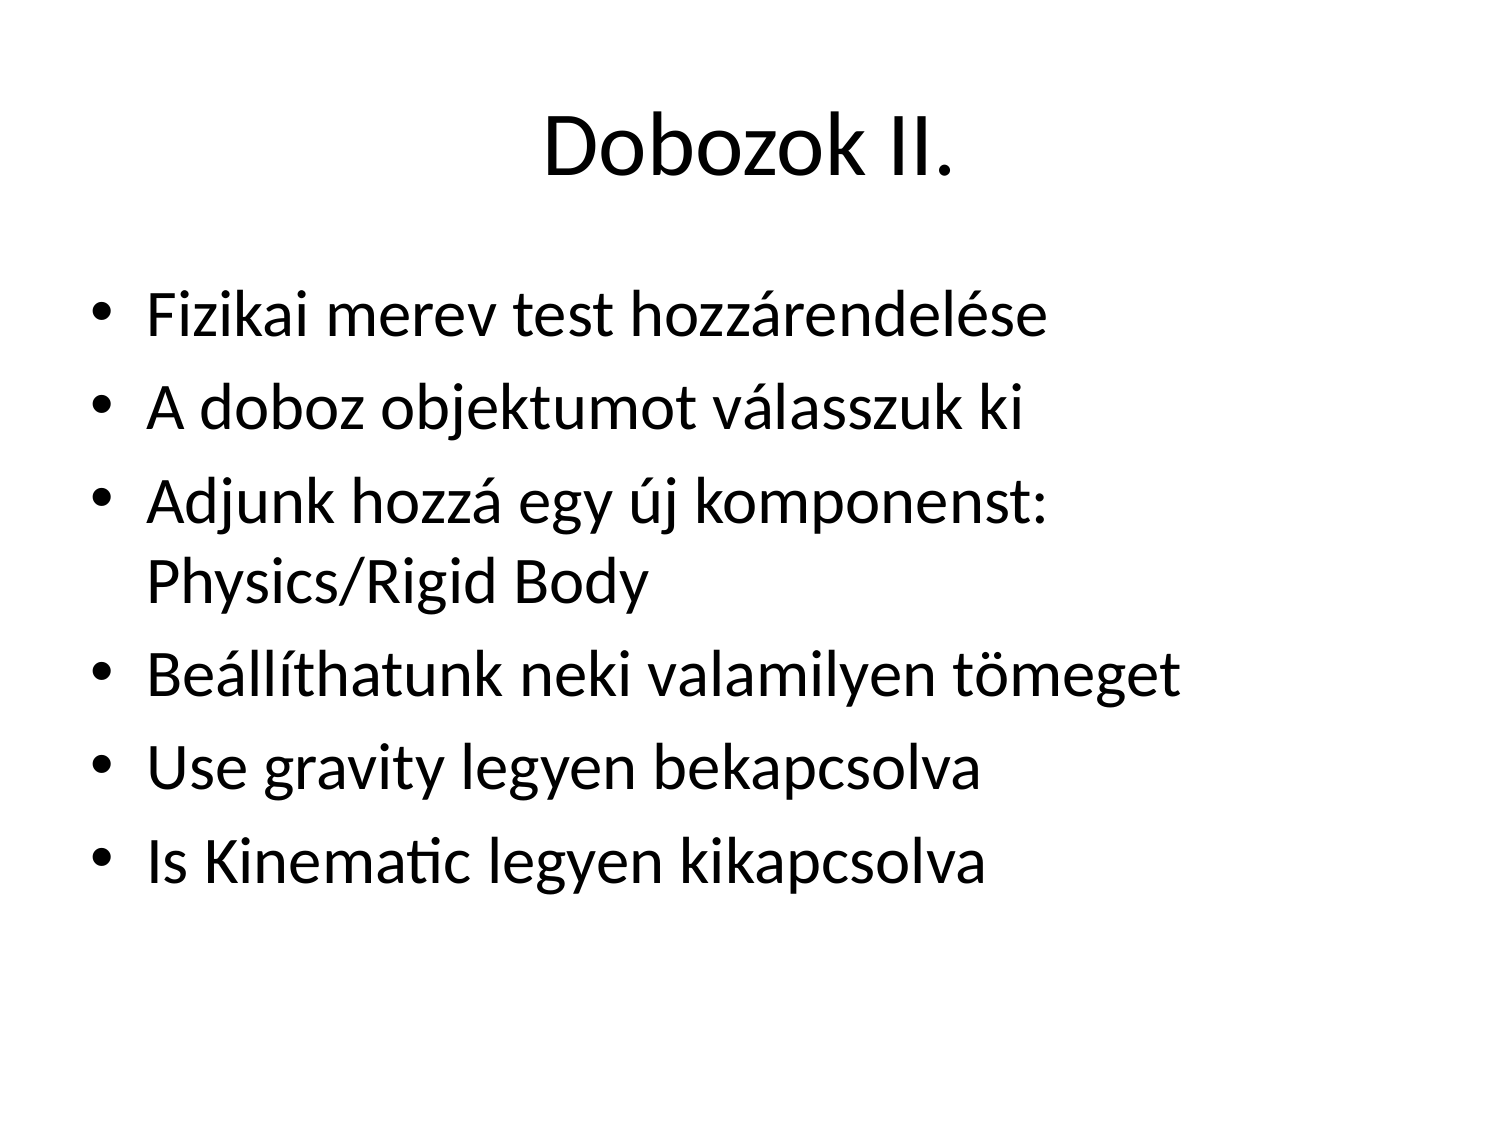

# Dobozok II.
Fizikai merev test hozzárendelése
A doboz objektumot válasszuk ki
Adjunk hozzá egy új komponenst: Physics/Rigid Body
Beállíthatunk neki valamilyen tömeget
Use gravity legyen bekapcsolva
Is Kinematic legyen kikapcsolva